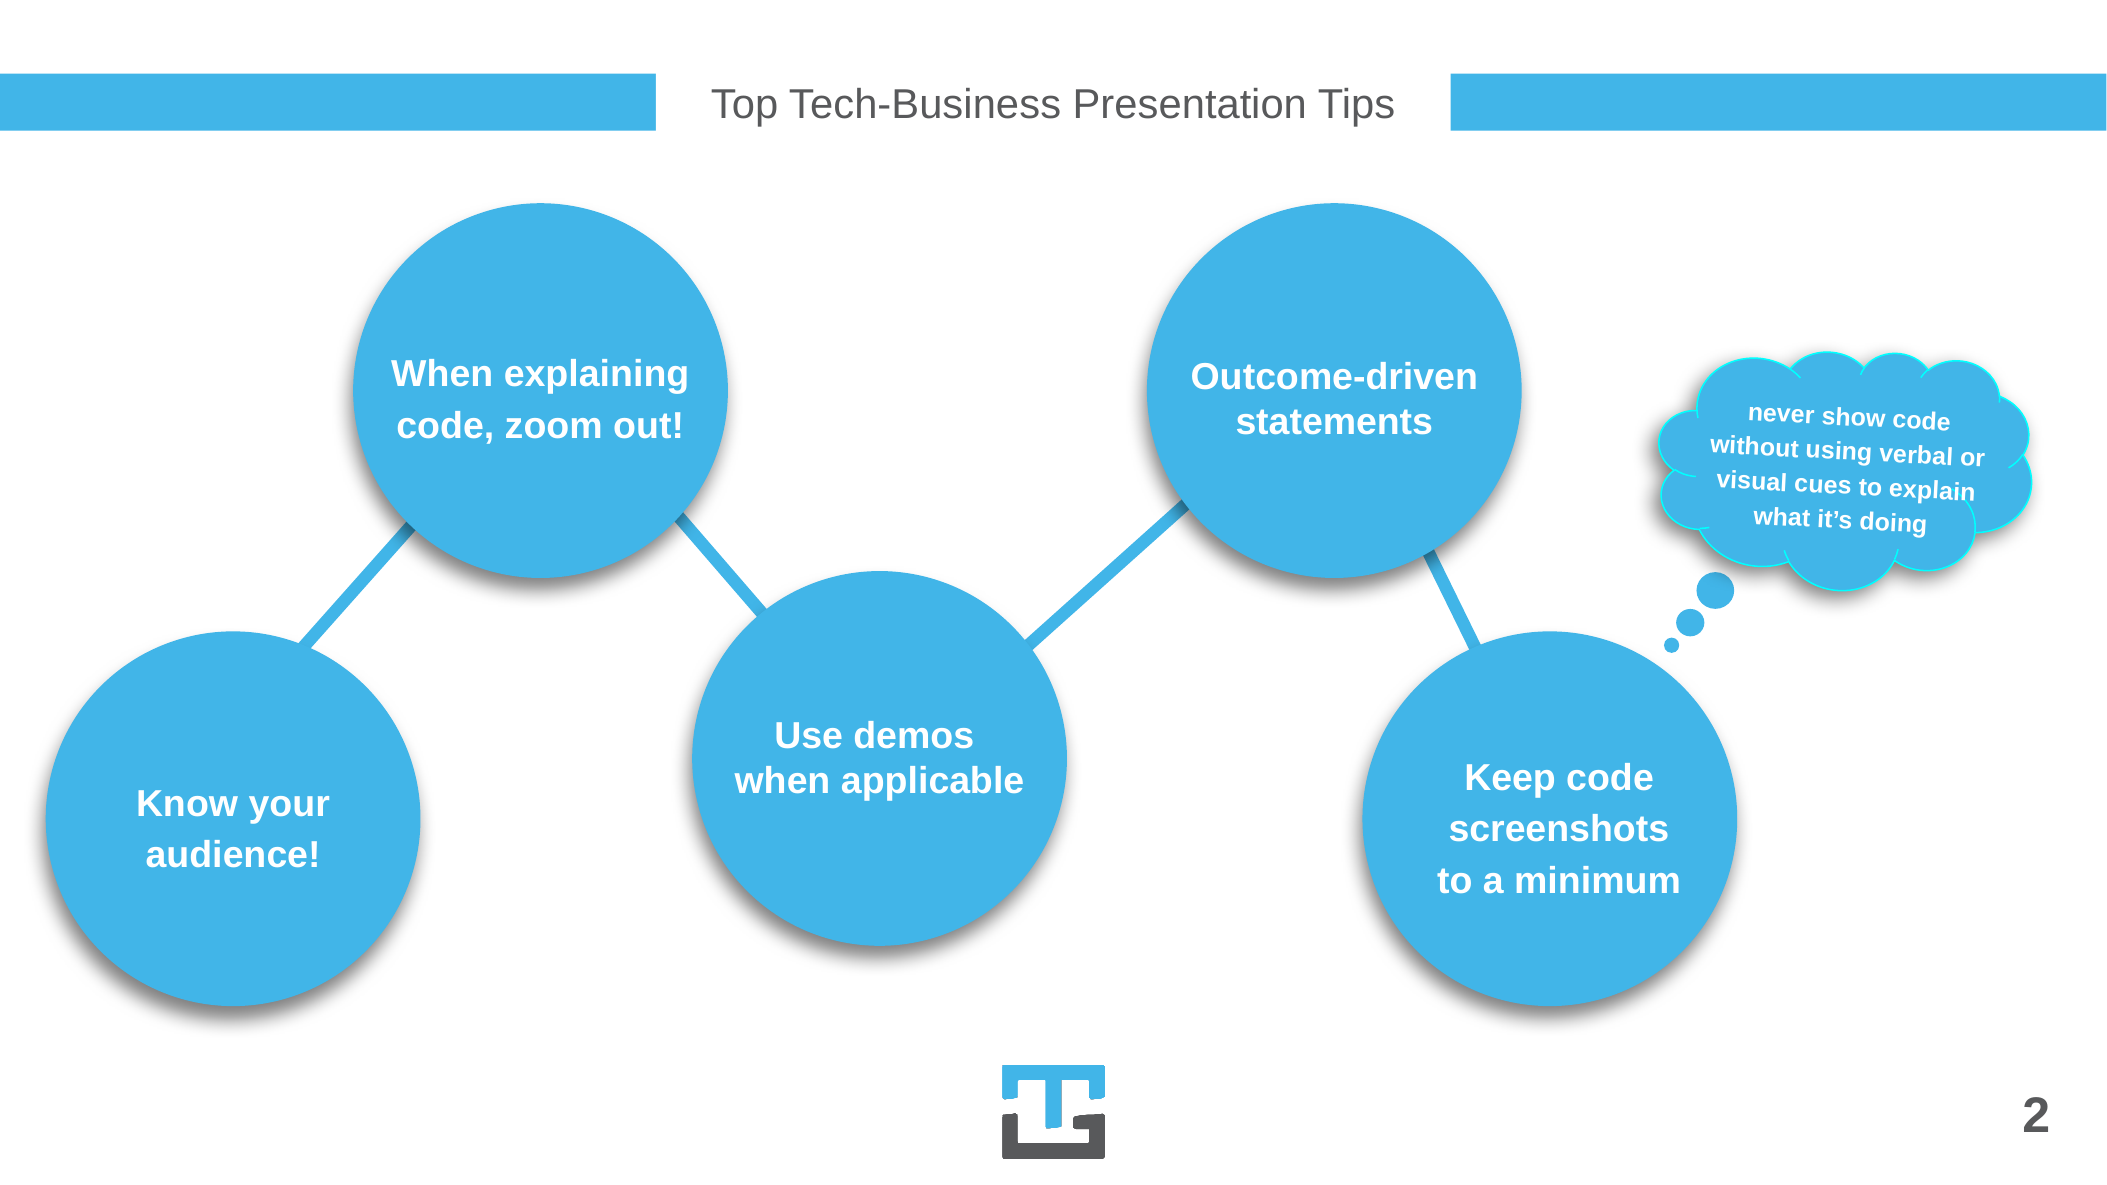

# Top Tech-Business Presentation Tips

When explaining code, zoom out!

Outcome-driven statements

never show code without using verbal or visual cues to explain what it’s doing

Know your audience!

Use demos
when applicable
Keep code screenshots to a minimum